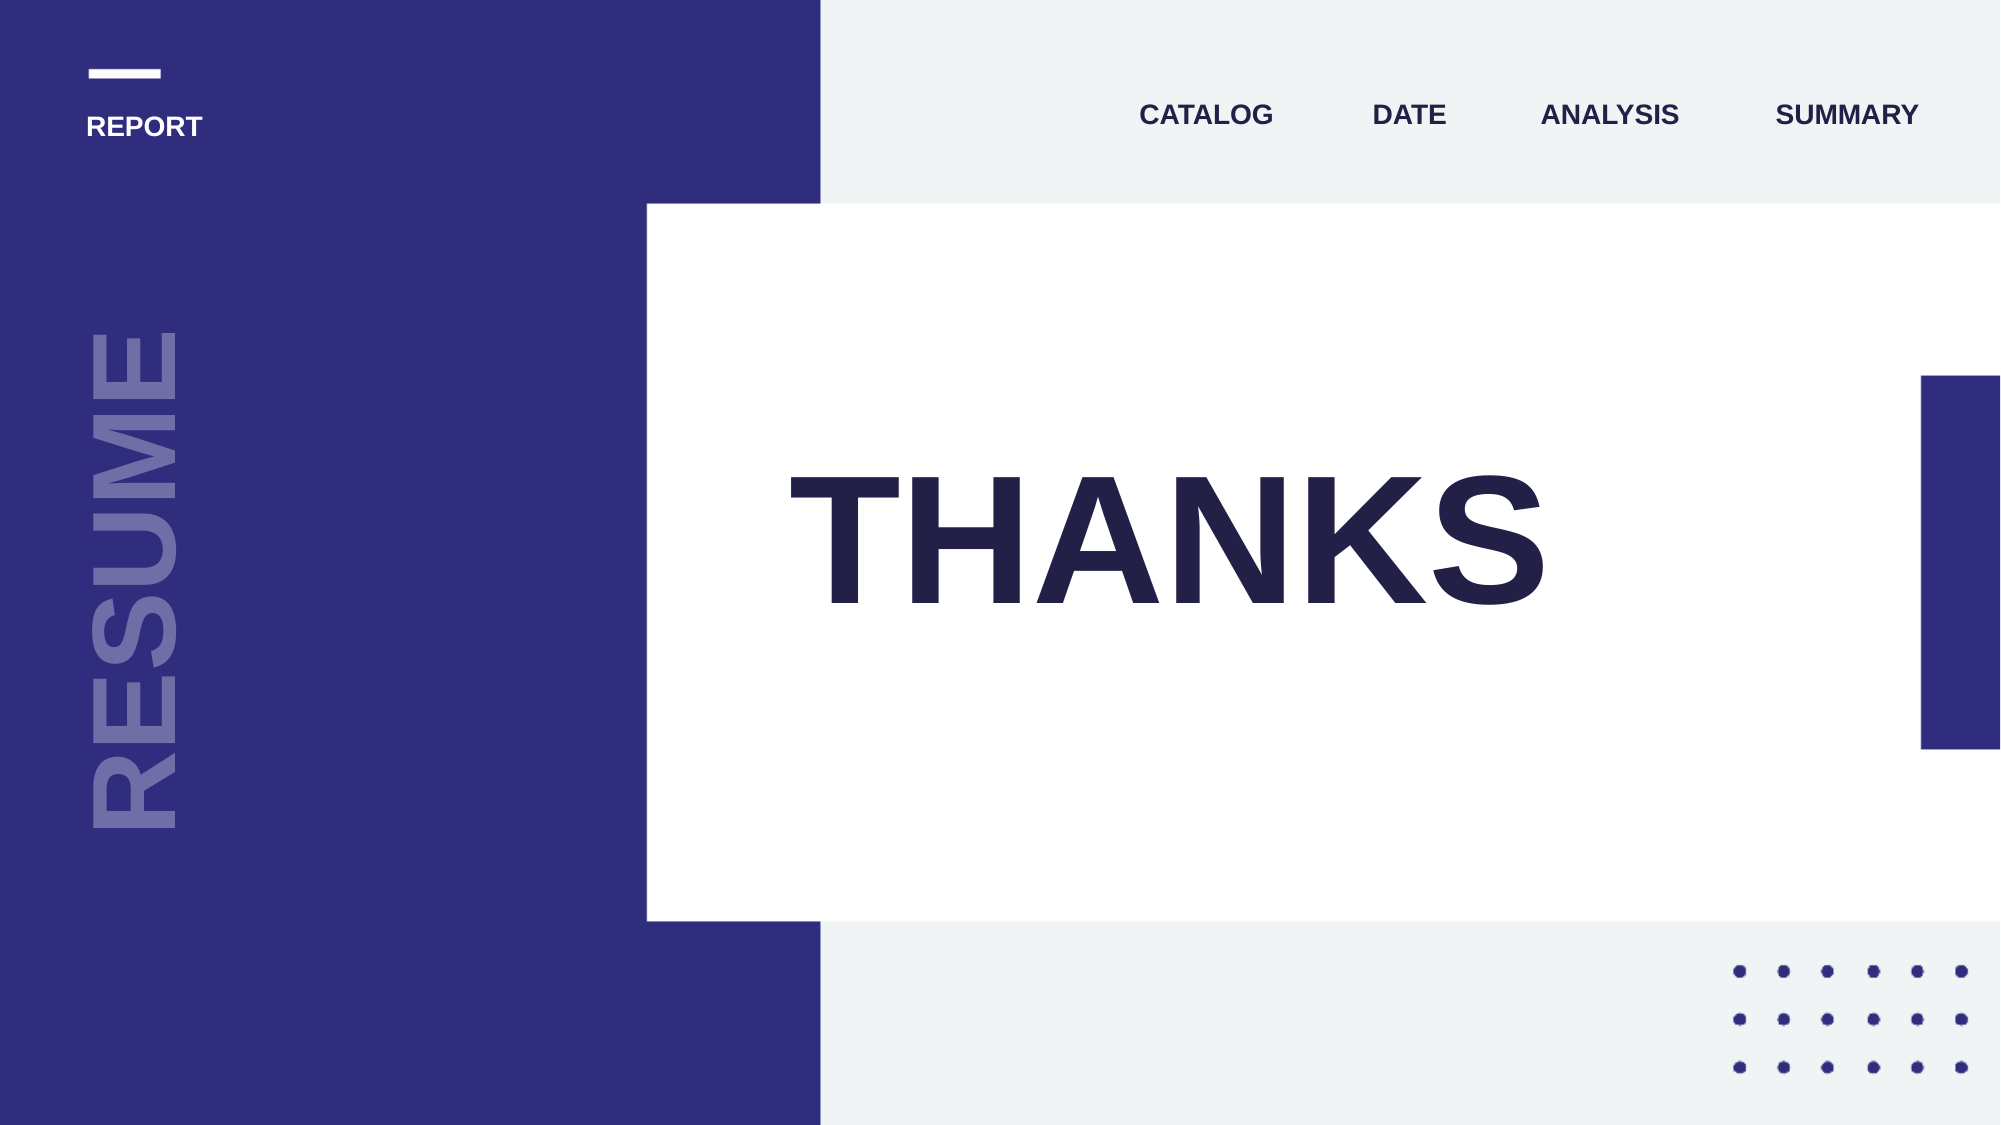

CATALOG
DATE
ANALYSIS
SUMMARY
REPORT
THANKS
RESUME